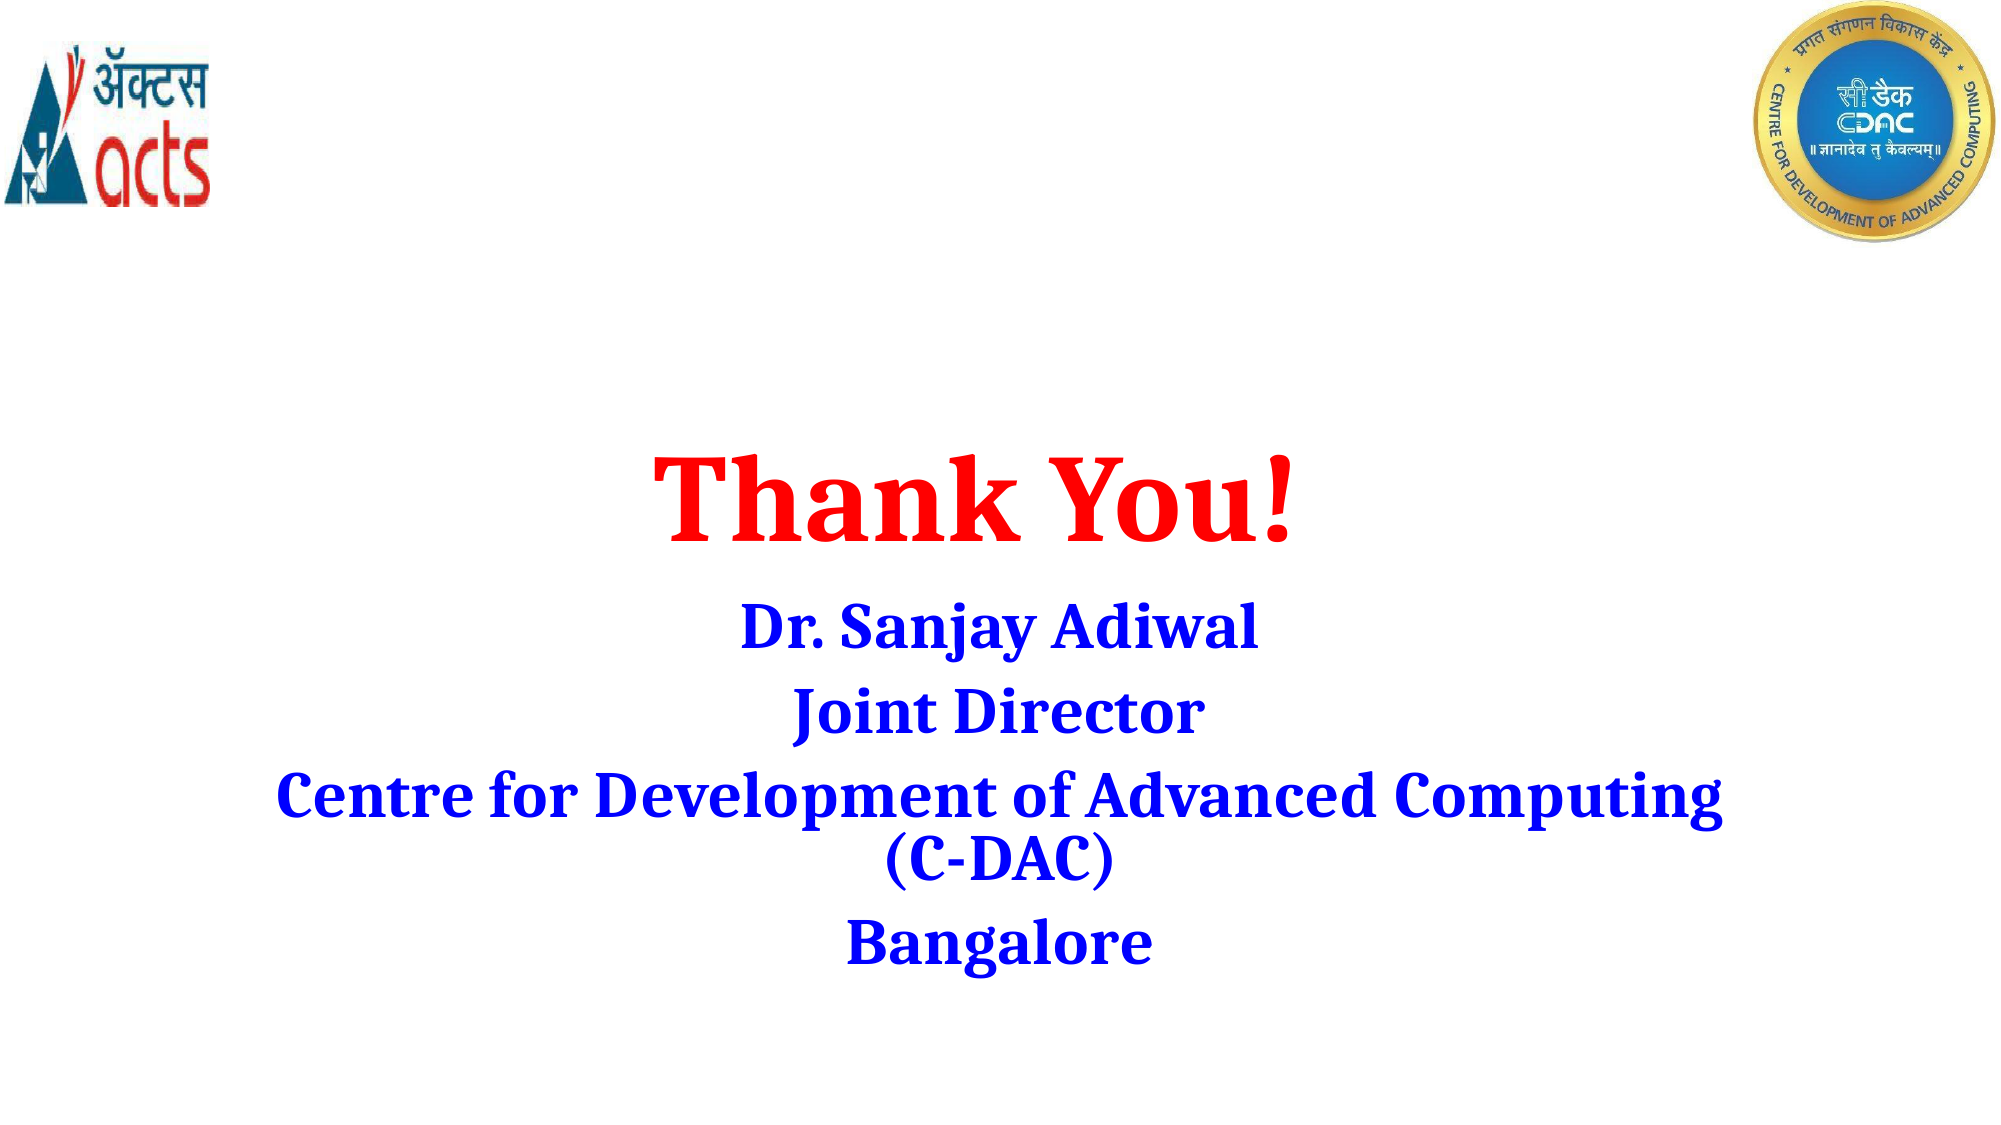

# Thank You!
Dr. Sanjay Adiwal
Joint Director
Centre for Development of Advanced Computing (C-DAC)
Bangalore